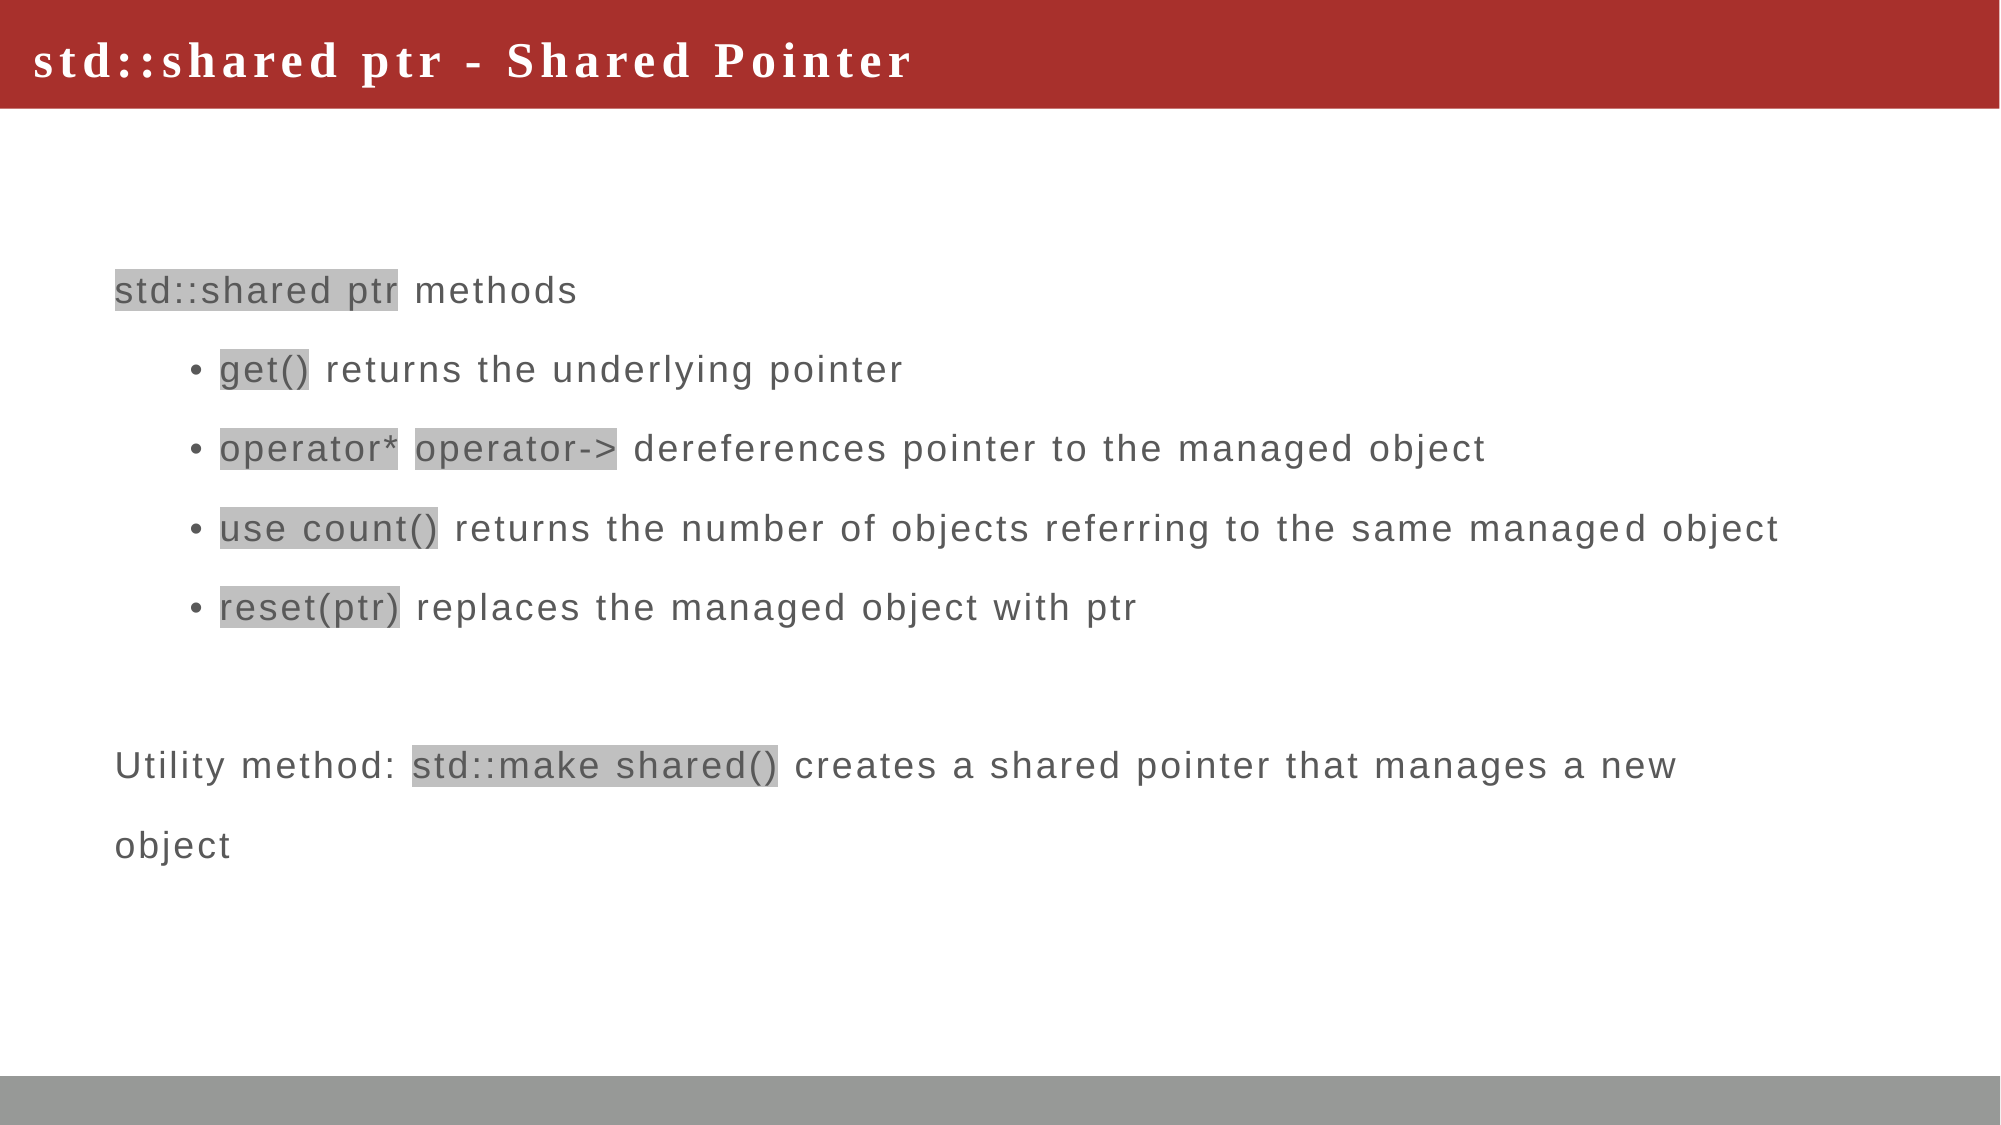

# std::shared ptr - Shared Pointer
std::shared ptr methods
• get() returns the underlying pointer
• operator* operator-> dereferences pointer to the managed object
• use count() returns the number of objects referring to the same managed object
• reset(ptr) replaces the managed object with ptr

Utility method: std::make shared() creates a shared pointer that manages a new
object
16